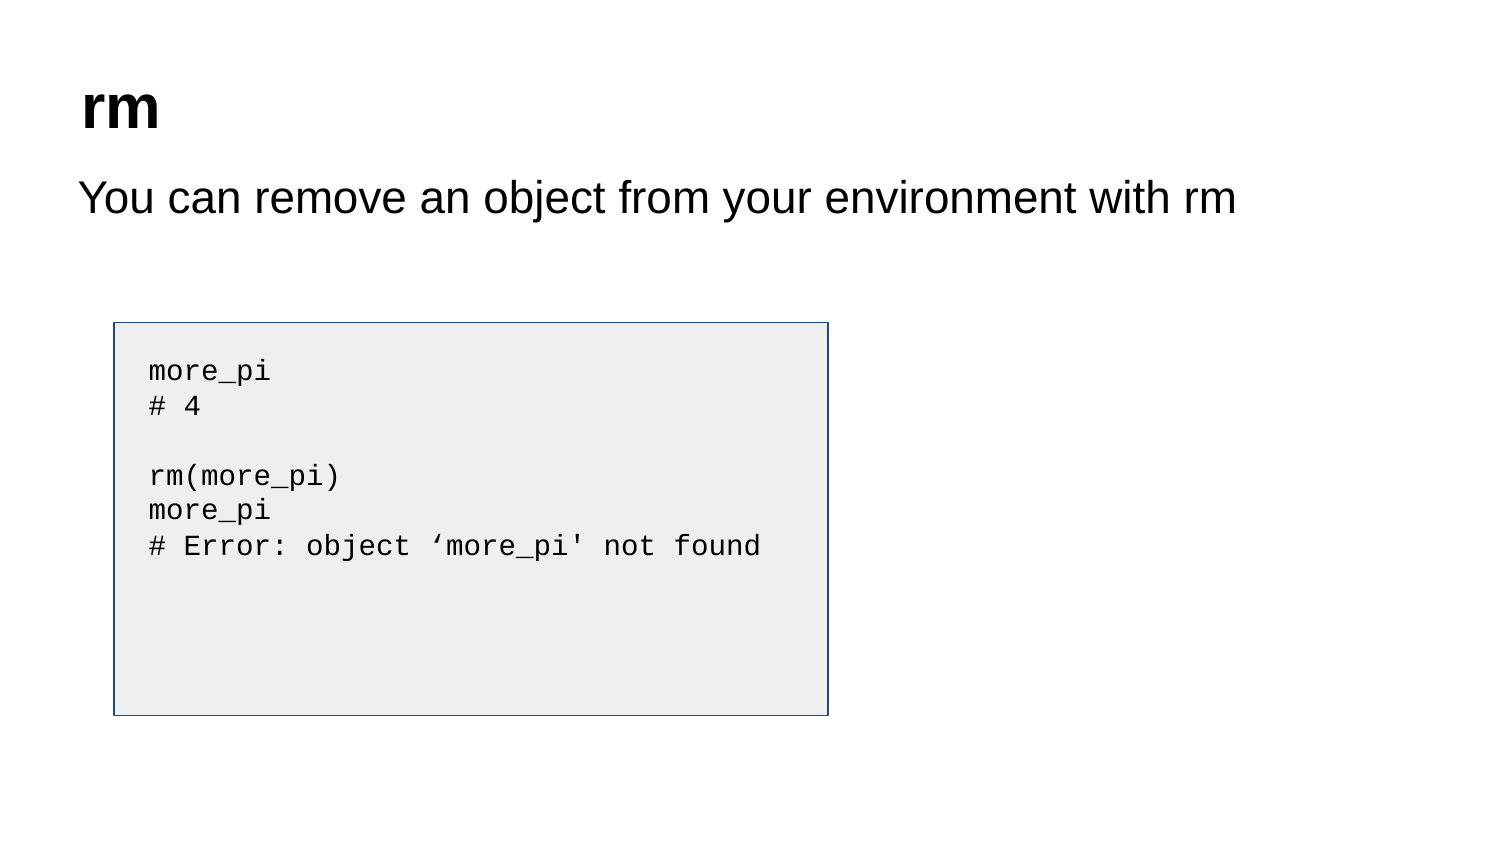

rm
You can remove an object from your environment with rm

more_pi
# 4

rm(more_pi)
more_pi
# Error: object ‘more_pi' not found